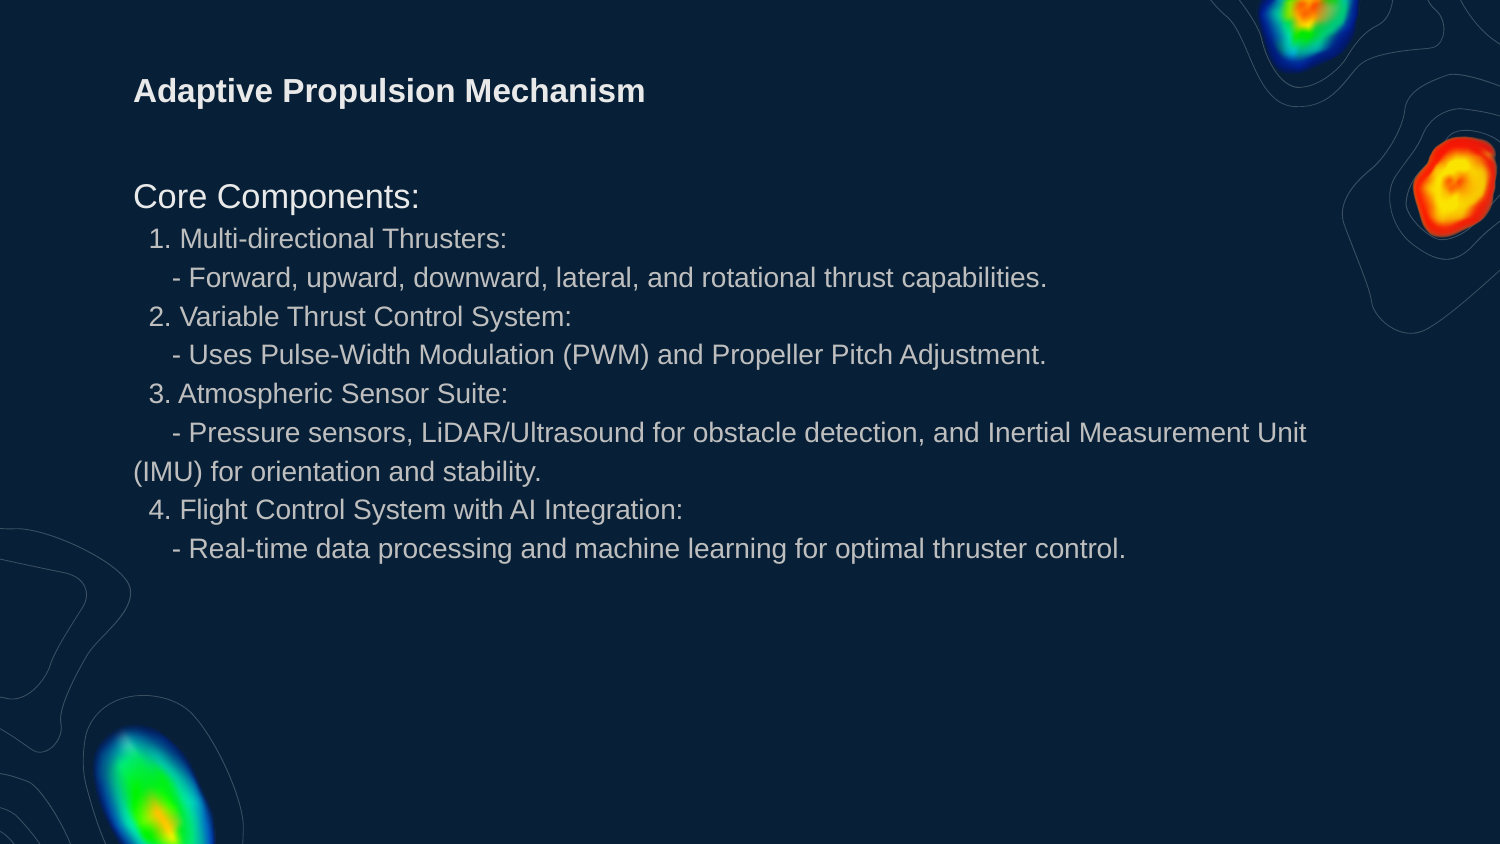

# Adaptive Propulsion Mechanism
Core Components:
  1. Multi-directional Thrusters:
     - Forward, upward, downward, lateral, and rotational thrust capabilities.
  2. Variable Thrust Control System:
     - Uses Pulse-Width Modulation (PWM) and Propeller Pitch Adjustment.
  3. Atmospheric Sensor Suite:
     - Pressure sensors, LiDAR/Ultrasound for obstacle detection, and Inertial Measurement Unit (IMU) for orientation and stability.
  4. Flight Control System with AI Integration:
     - Real-time data processing and machine learning for optimal thruster control.